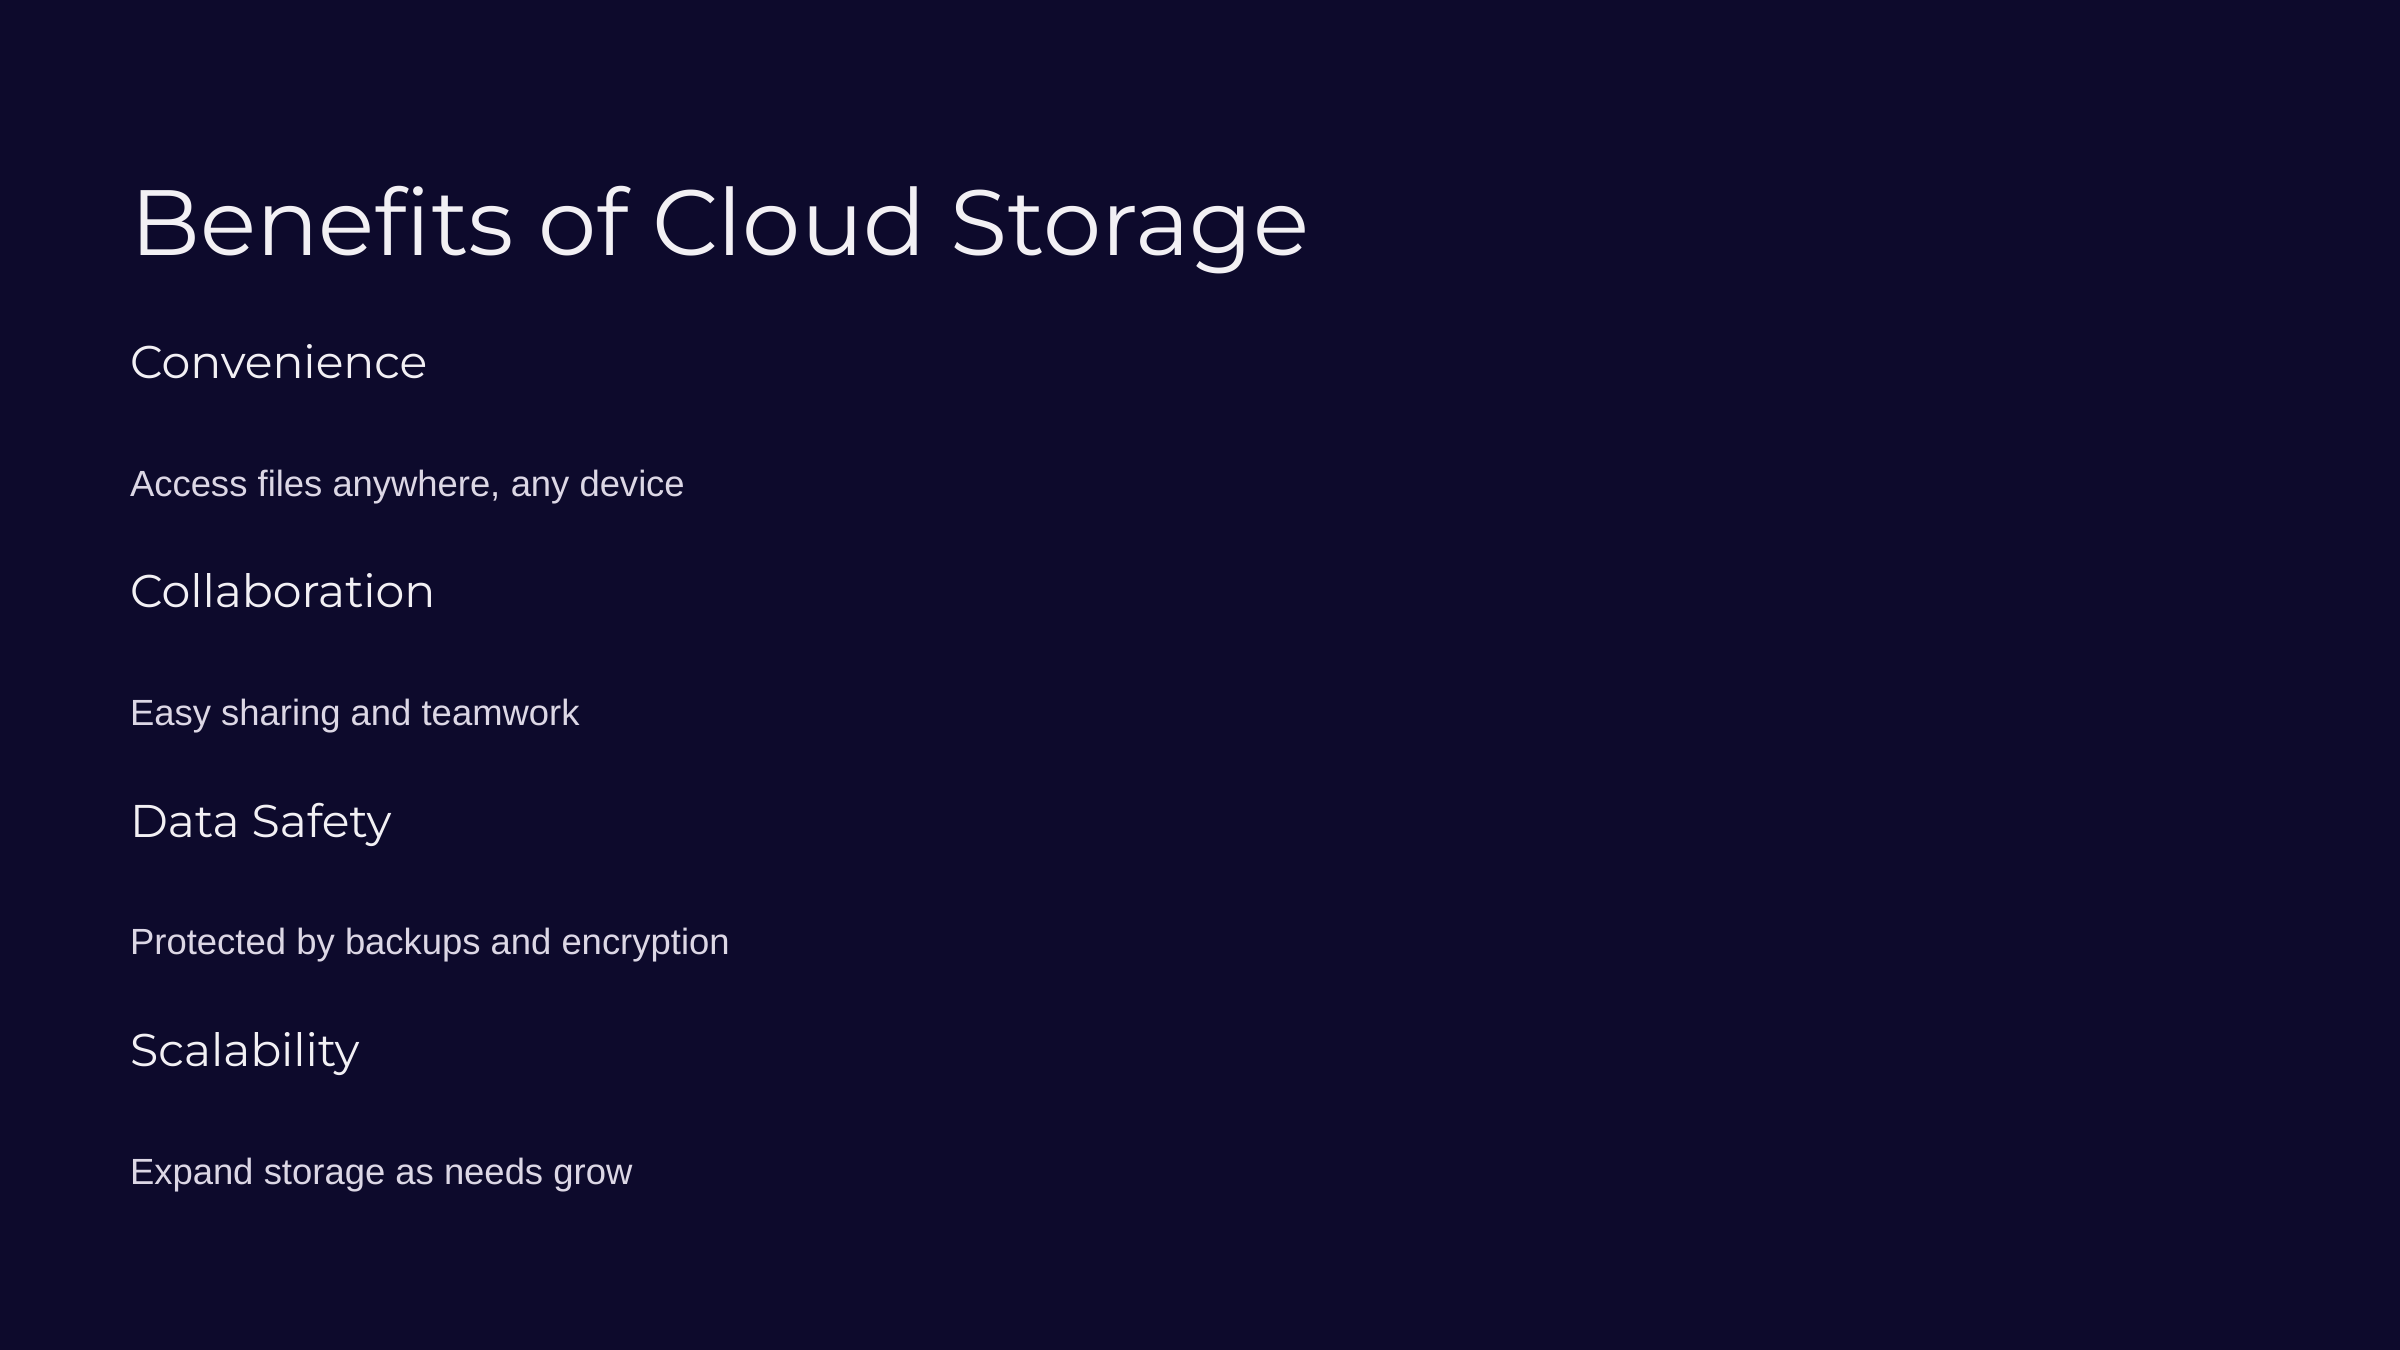

Benefits of Cloud Storage
Convenience
Access files anywhere, any device
Collaboration
Easy sharing and teamwork
Data Safety
Protected by backups and encryption
Scalability
Expand storage as needs grow